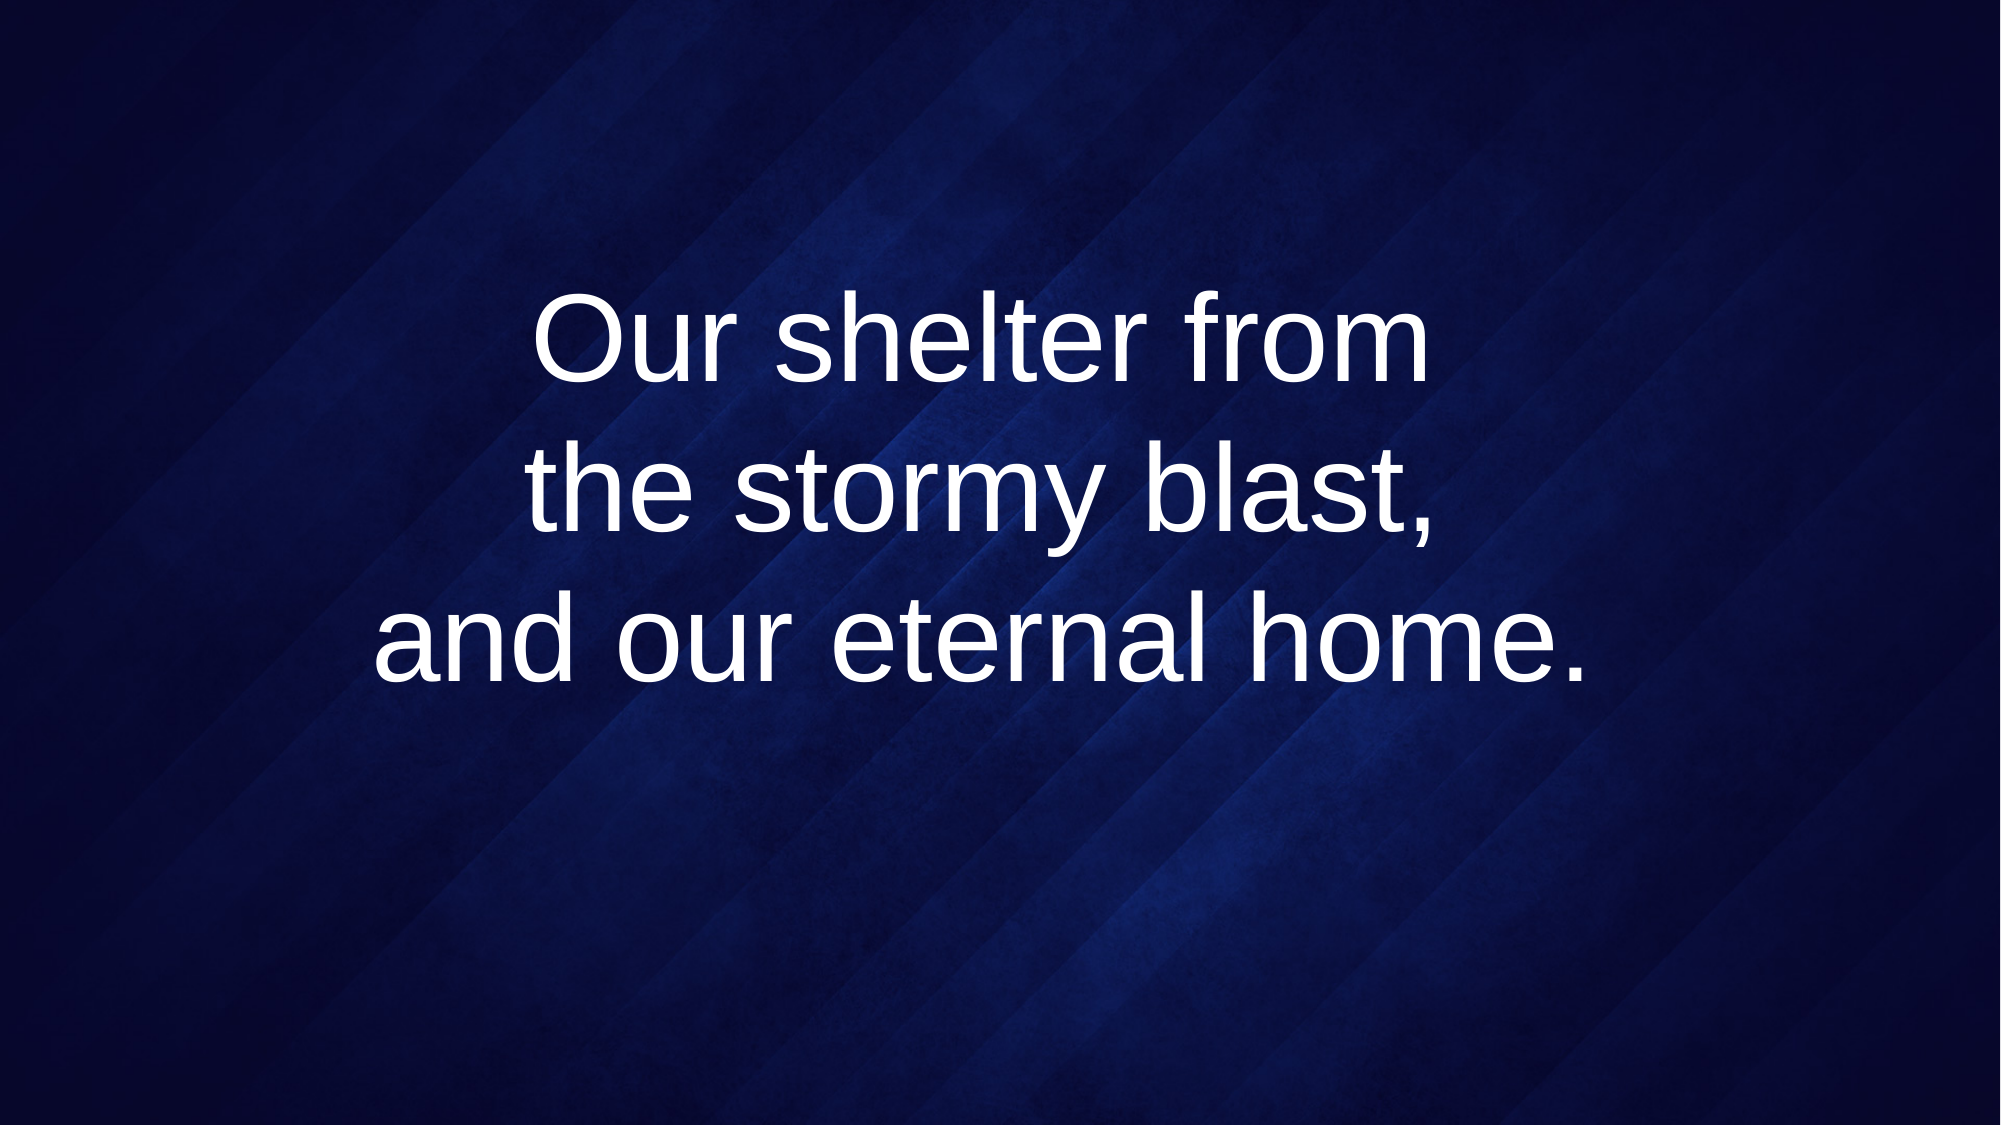

# Our shelter from the stormy blast, and our eternal home.